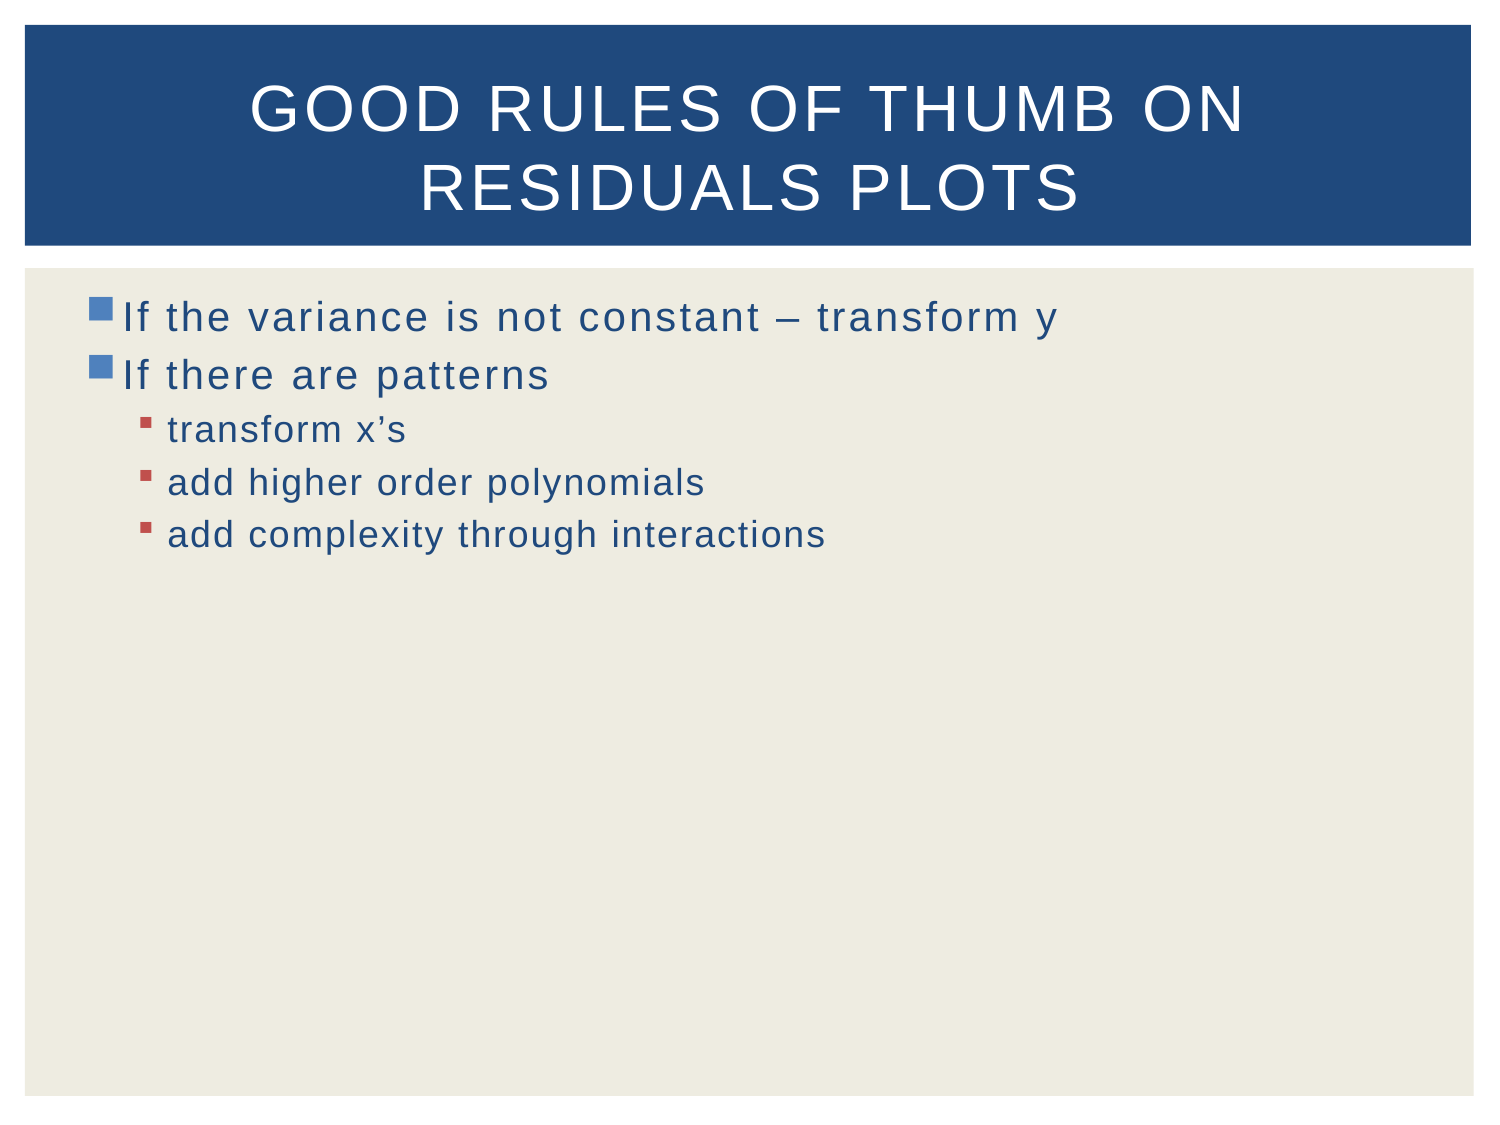

# Good rules of thumb on residuals plots
If the variance is not constant – transform y
If there are patterns
transform x’s
add higher order polynomials
add complexity through interactions